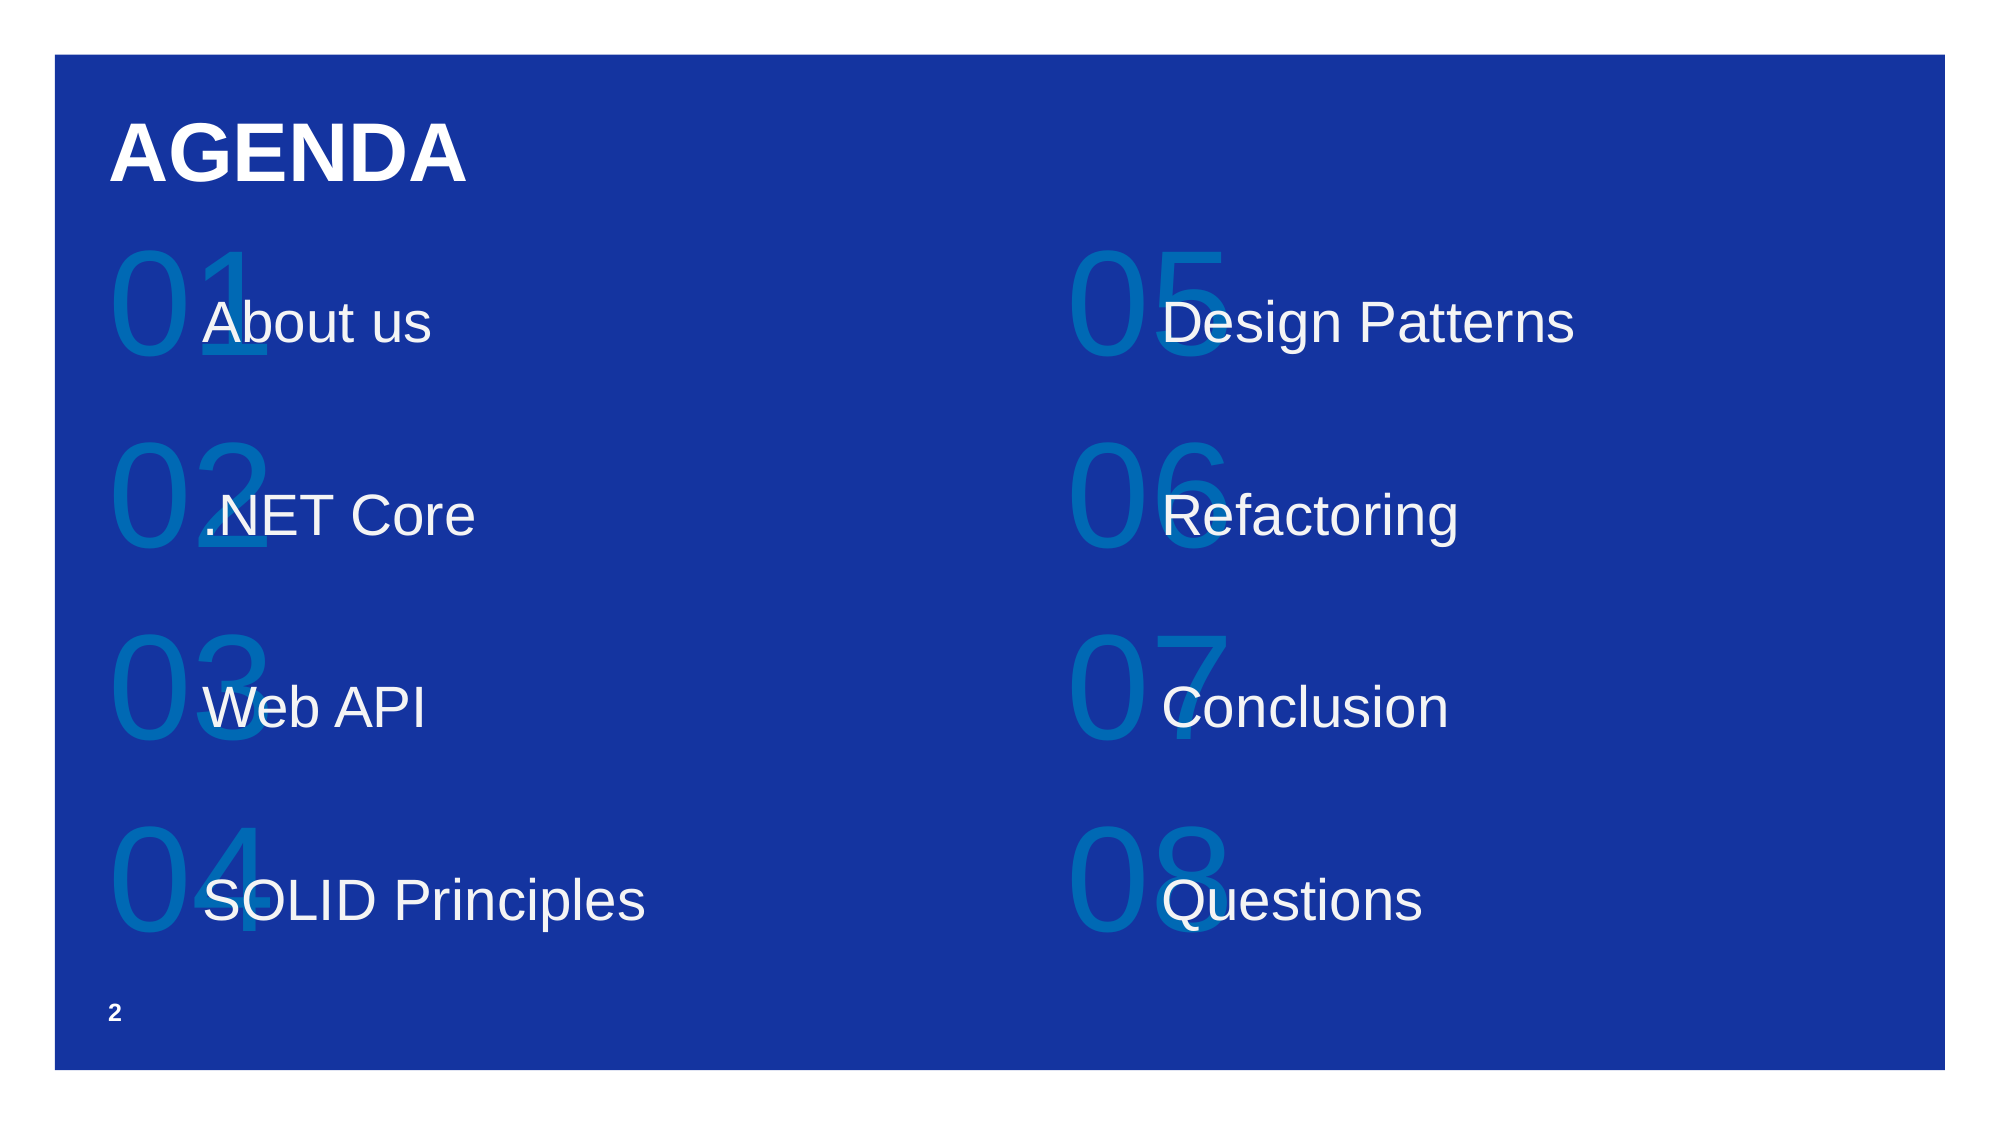

# Agenda
01
05
About us
Design Patterns
02
06
.NET Core
Refactoring
03
07
Web API
Conclusion
08
04
SOLID Principles
Questions
2